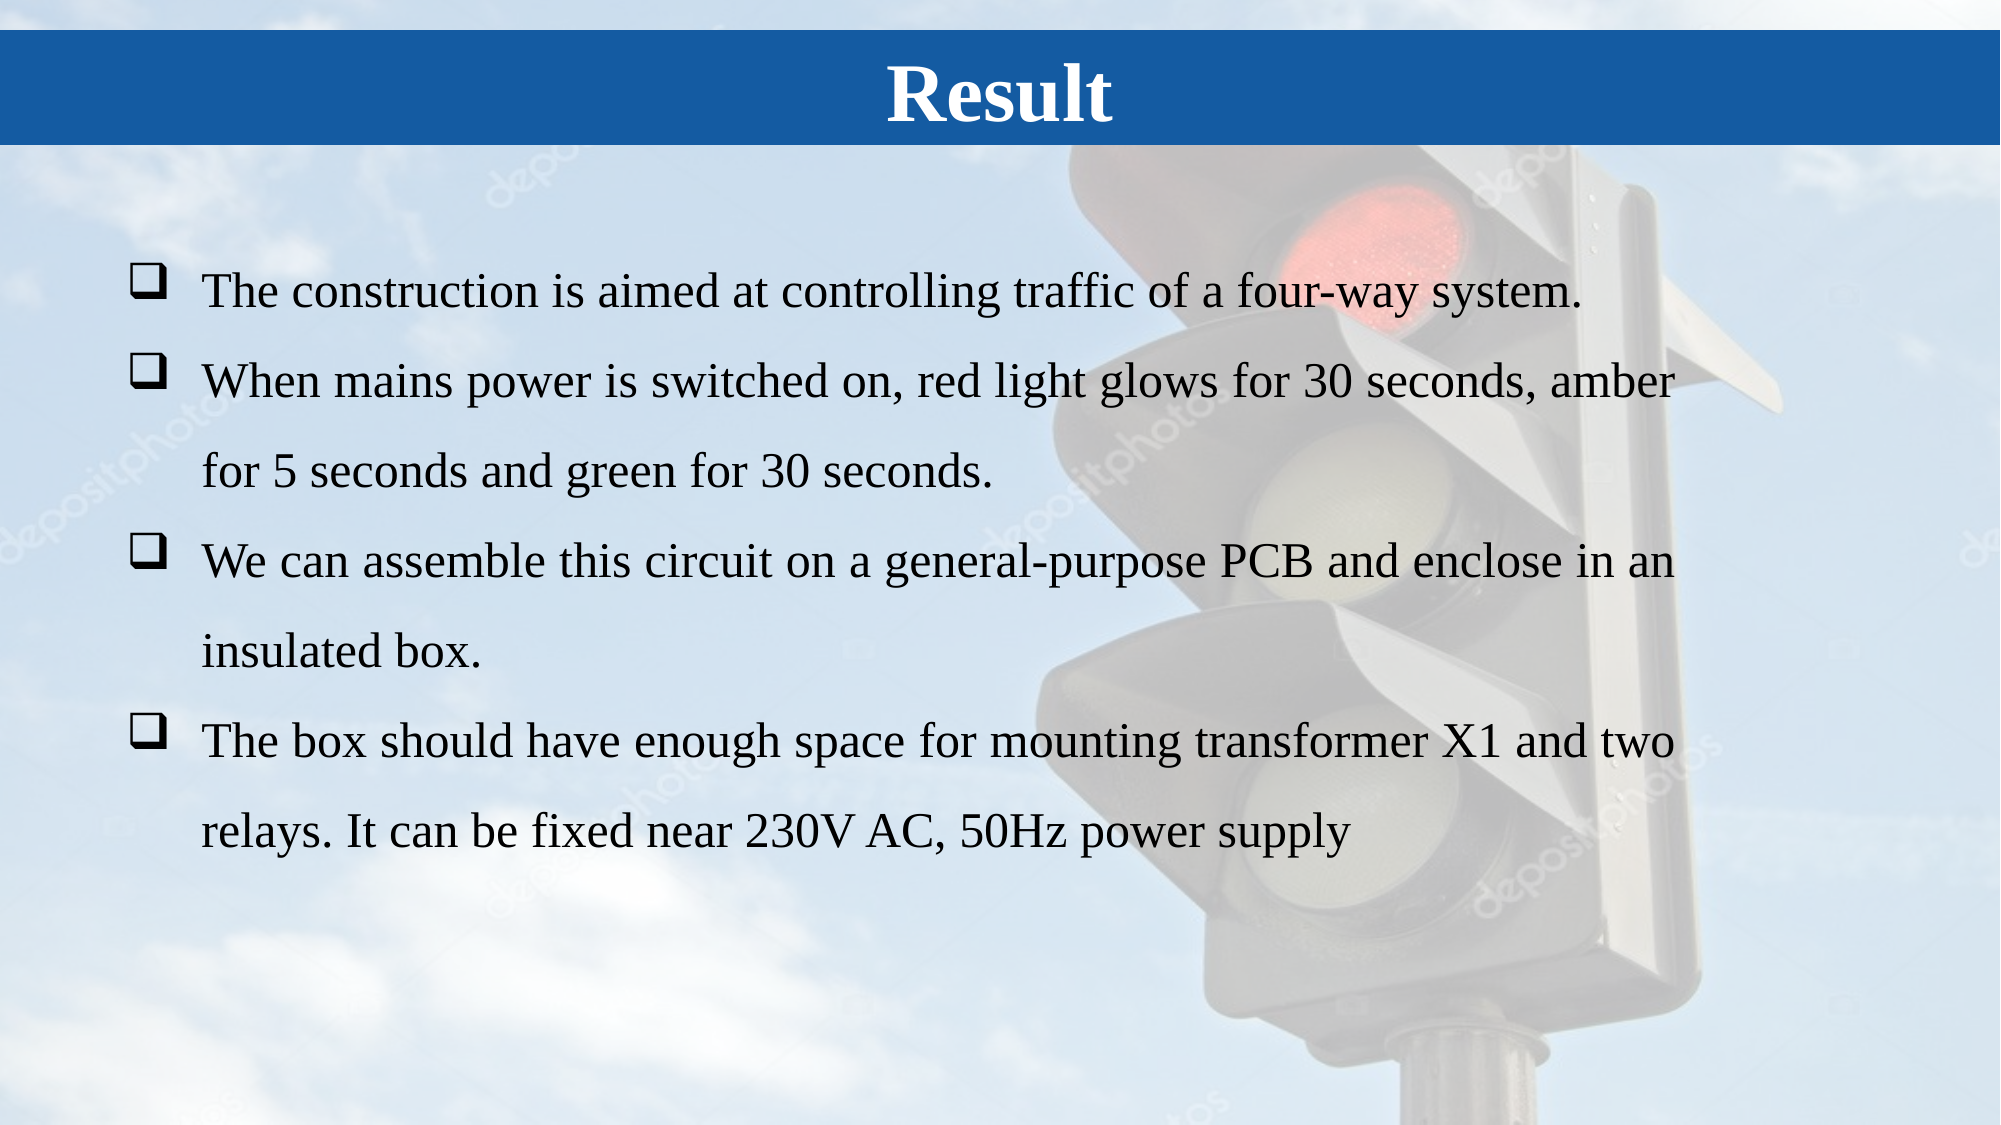

Result
The construction is aimed at controlling traffic of a four-way system.
When mains power is switched on, red light glows for 30 seconds, amber for 5 seconds and green for 30 seconds.
We can assemble this circuit on a general-purpose PCB and enclose in an insulated box.
The box should have enough space for mounting transformer X1 and two relays. It can be fixed near 230V AC, 50Hz power supply